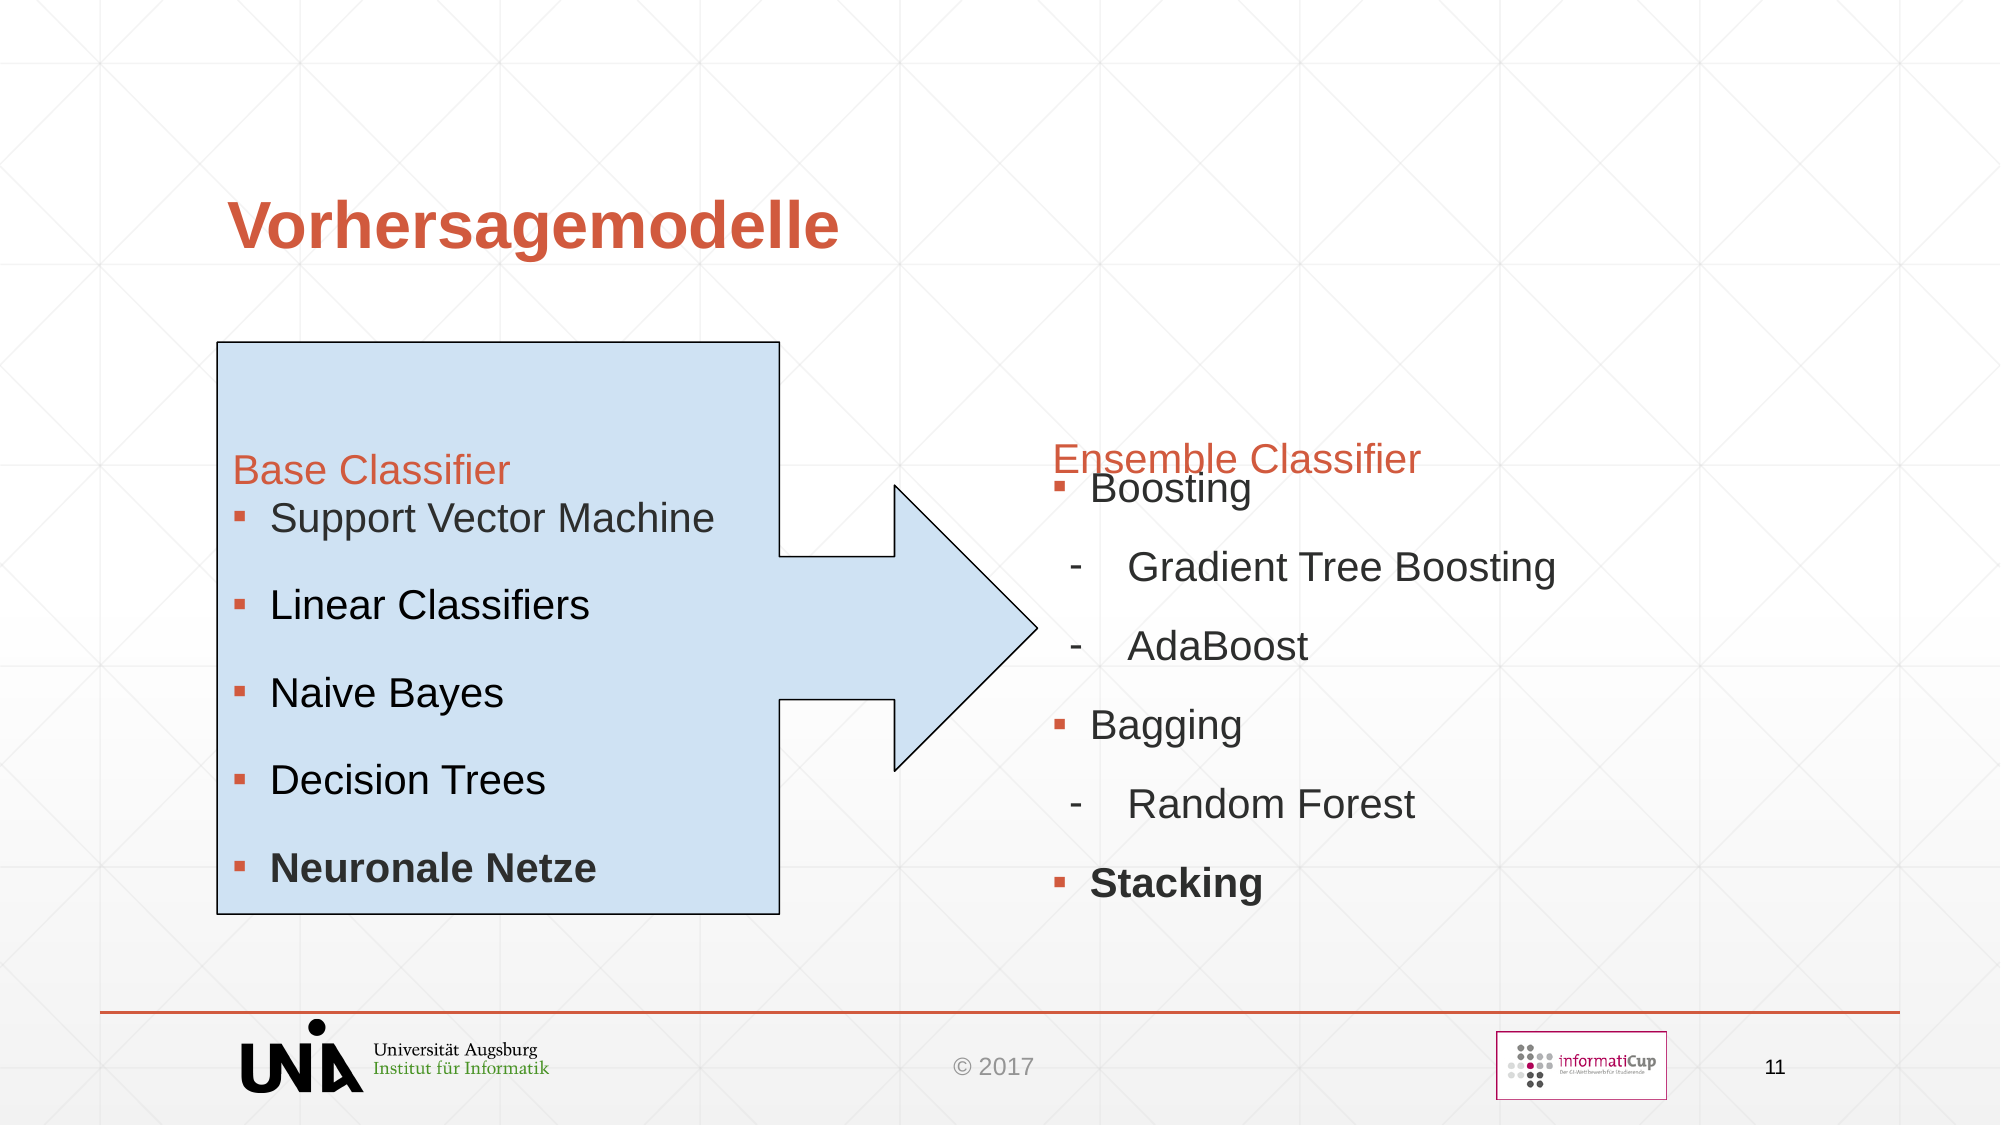

# Vorhersagemodelle

Ensemble Classifier
Base Classifier
Boosting
Gradient Tree Boosting
AdaBoost
Bagging
Random Forest
Stacking
Support Vector Machine
Linear Classifiers
Naive Bayes
Decision Trees
Neuronale Netze
11